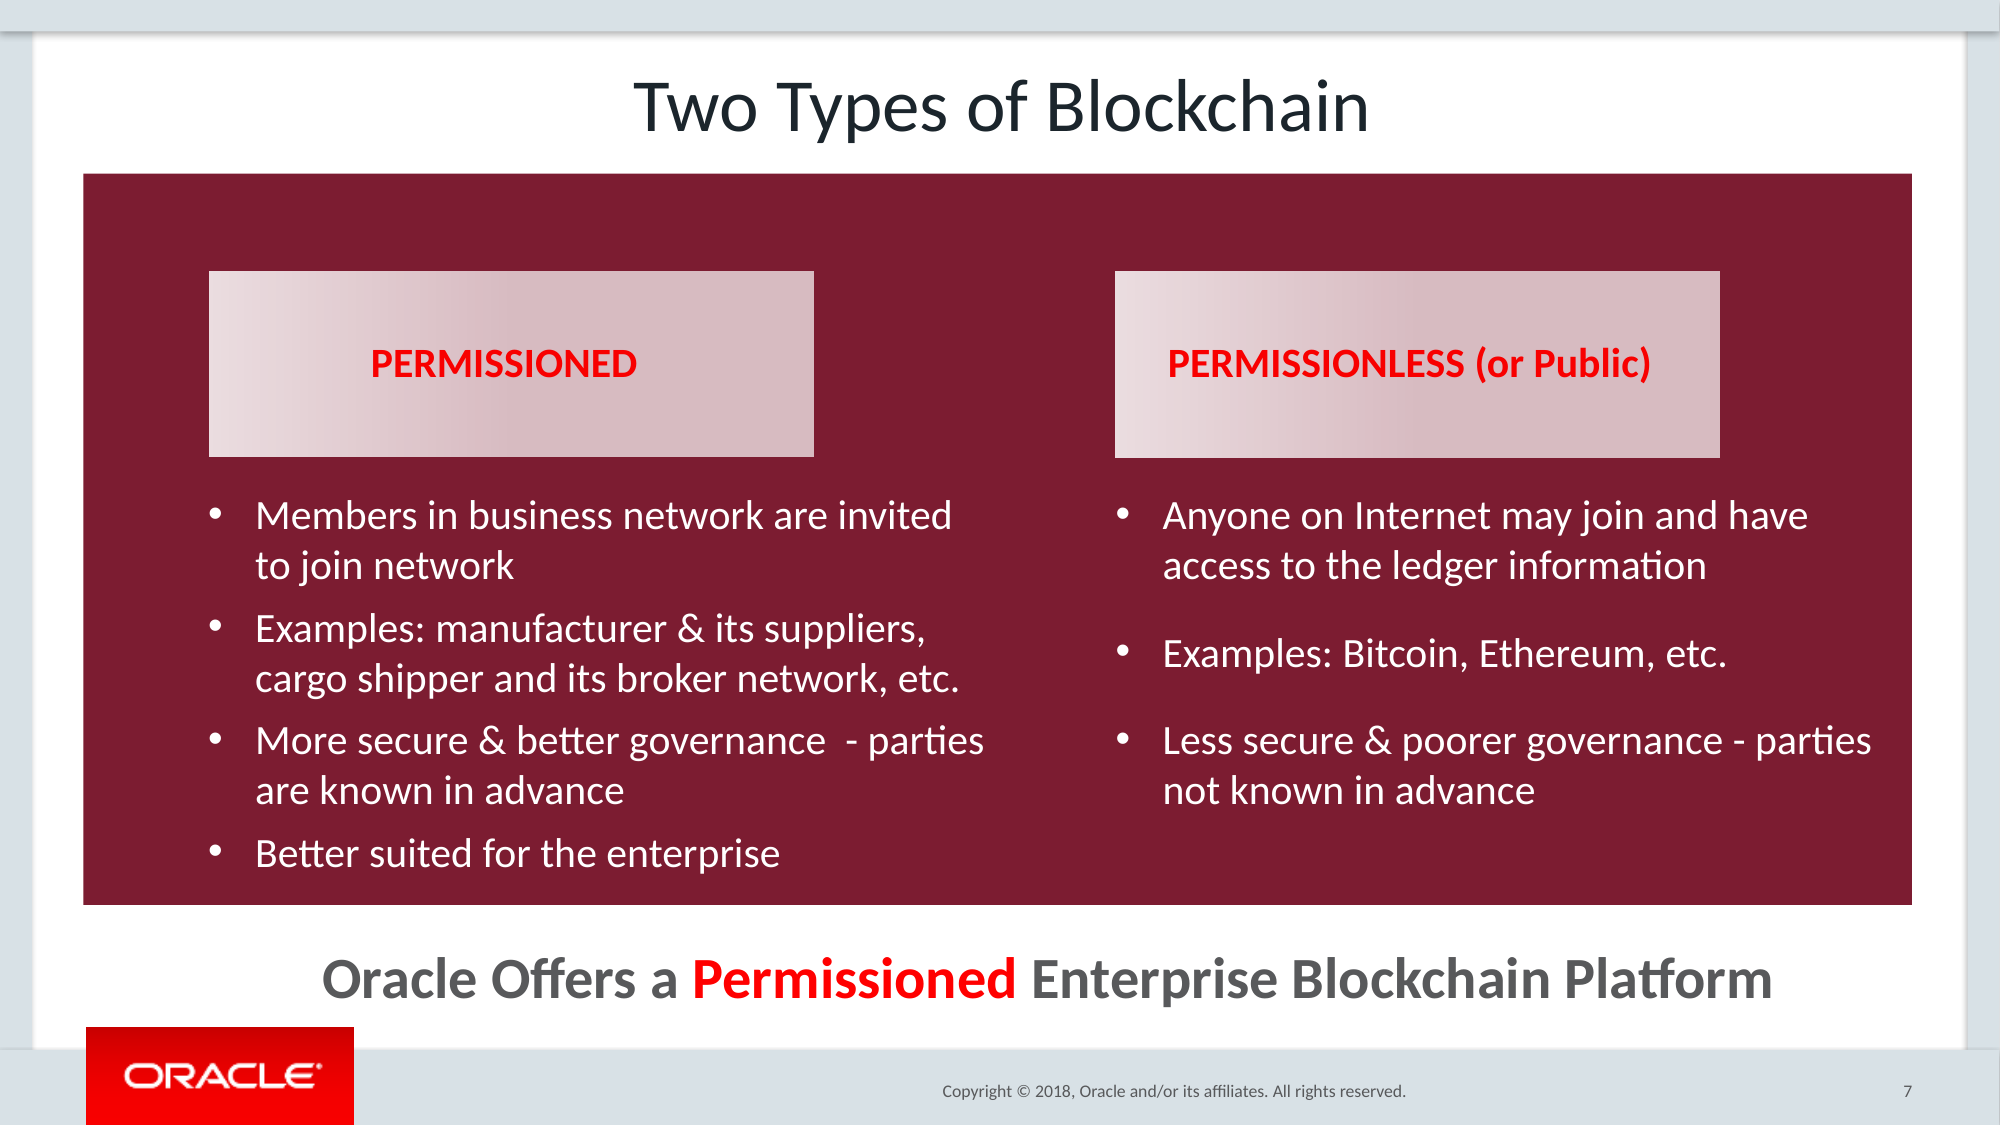

Two Types of Blockchain

PERMISSIONED
PERMISSIONLESS (or Public)
Anyone on Internet may join and have access to the ledger information
Examples: Bitcoin, Ethereum, etc.
Less secure & poorer governance - parties not known in advance
Members in business network are invited to join network
Examples: manufacturer & its suppliers, cargo shipper and its broker network, etc.
More secure & better governance  - parties are known in advance
Better suited for the enterprise
Oracle Offers a Permissioned Enterprise Blockchain Platform

7